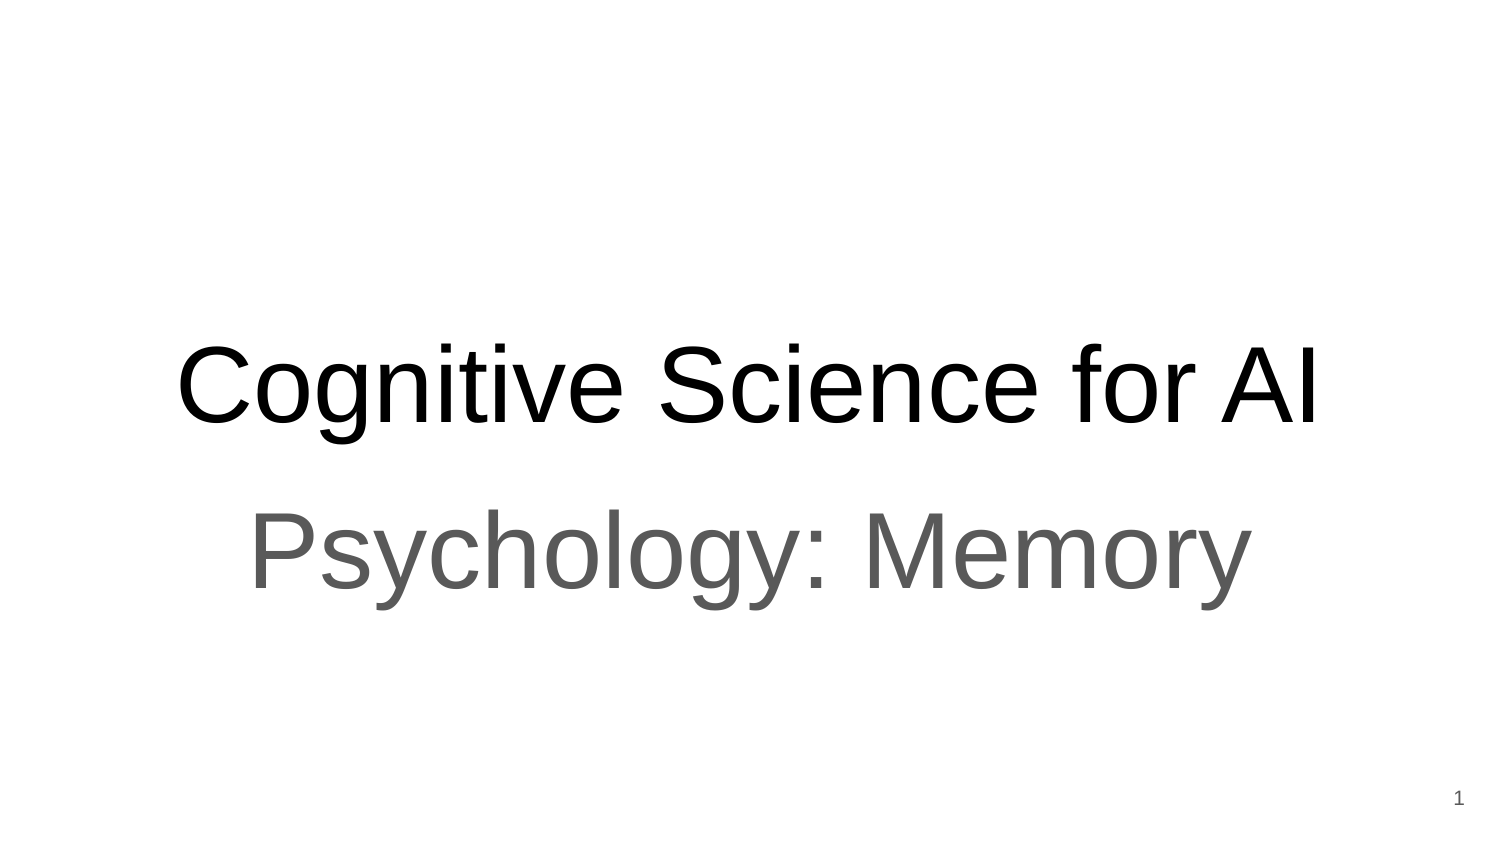

# Cognitive Science for AI
Psychology: Memory
1